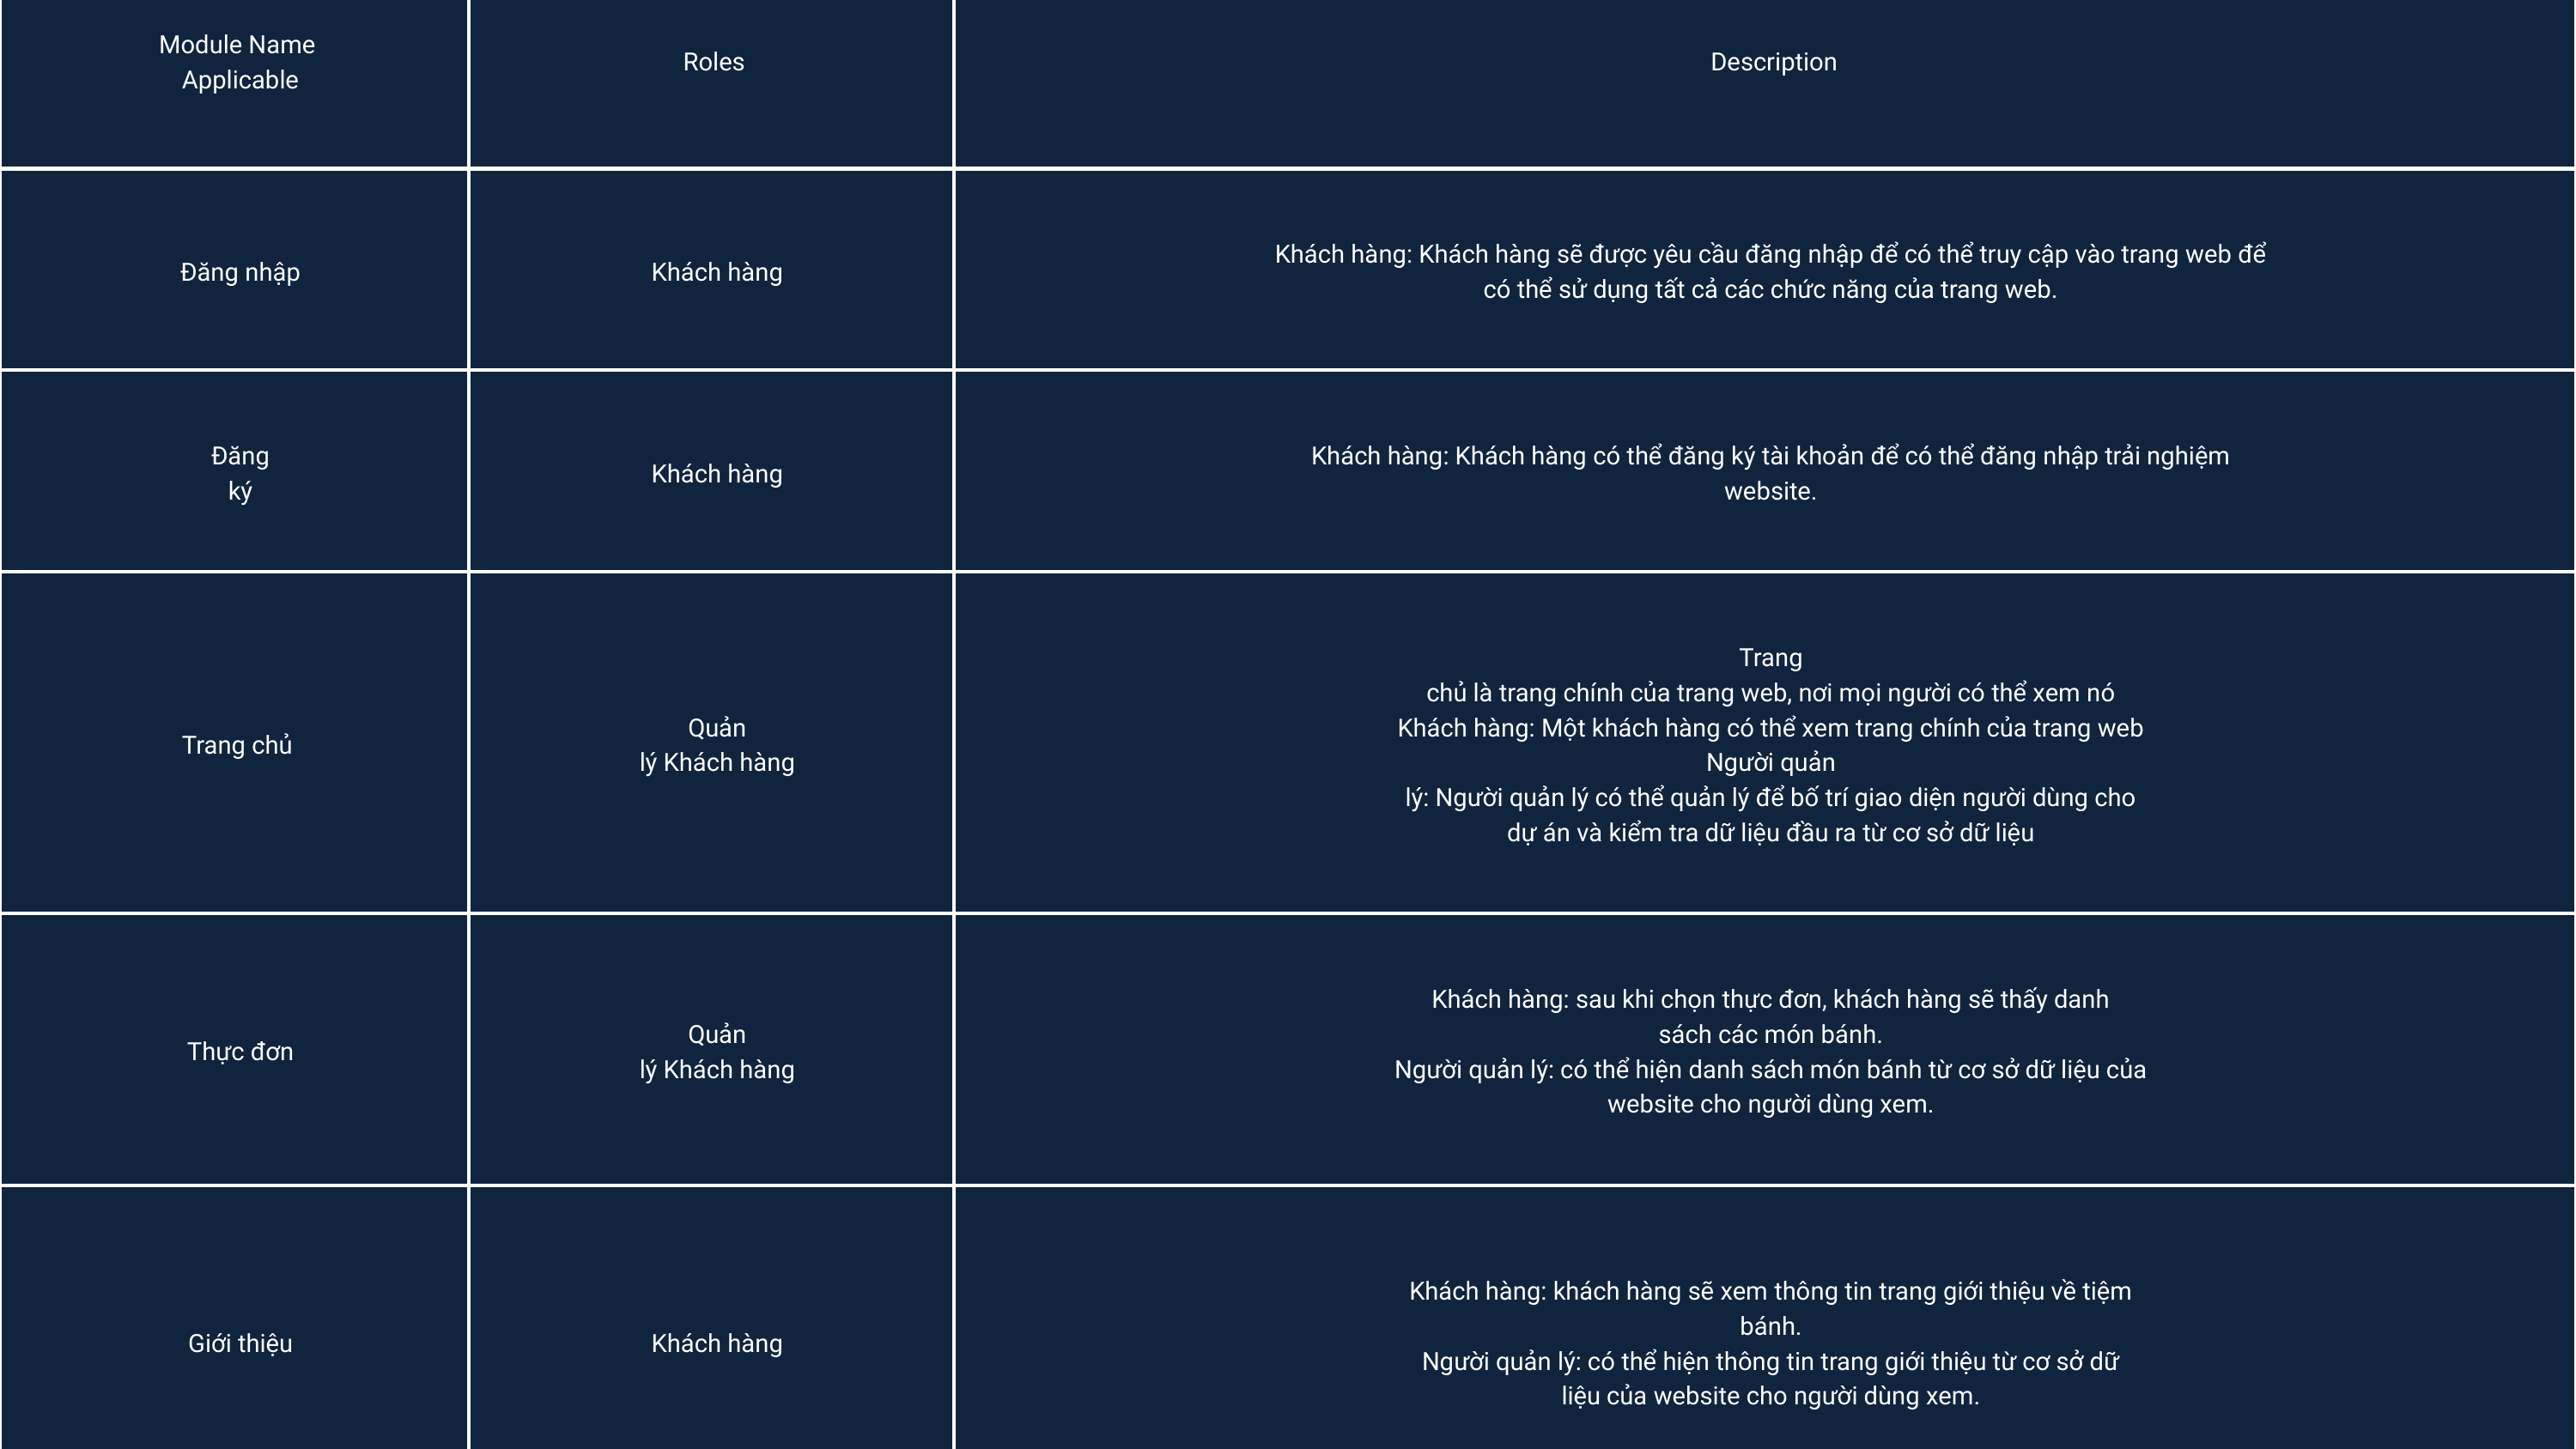

| Module Name Applicable | Roles | Description |
| --- | --- | --- |
| Đăng nhập | Khách hàng | Khách hàng: Khách hàng sẽ được yêu cầu đăng nhập để có thể truy cập vào trang web để có thể sử dụng tất cả các chức năng của trang web. |
| Đăng ký | Khách hàng | Khách hàng: Khách hàng có thể đăng ký tài khoản để có thể đăng nhập trải nghiệm website. |
| Trang chủ | Quản lý Khách hàng | Trang chủ là trang chính của trang web, nơi mọi người có thể xem nó Khách hàng: Một khách hàng có thể xem trang chính của trang web Người quản lý: Người quản lý có thể quản lý để bố trí giao diện người dùng cho dự án và kiểm tra dữ liệu đầu ra từ cơ sở dữ liệu |
| Thực đơn | Quản lý Khách hàng | Khách hàng: sau khi chọn thực đơn, khách hàng sẽ thấy danh sách các món bánh. Người quản lý: có thể hiện danh sách món bánh từ cơ sở dữ liệu của website cho người dùng xem. |
| Giới thiệu | Khách hàng | Khách hàng: khách hàng sẽ xem thông tin trang giới thiệu về tiệm bánh. Người quản lý: có thể hiện thông tin trang giới thiệu từ cơ sở dữ liệu của website cho người dùng xem. |